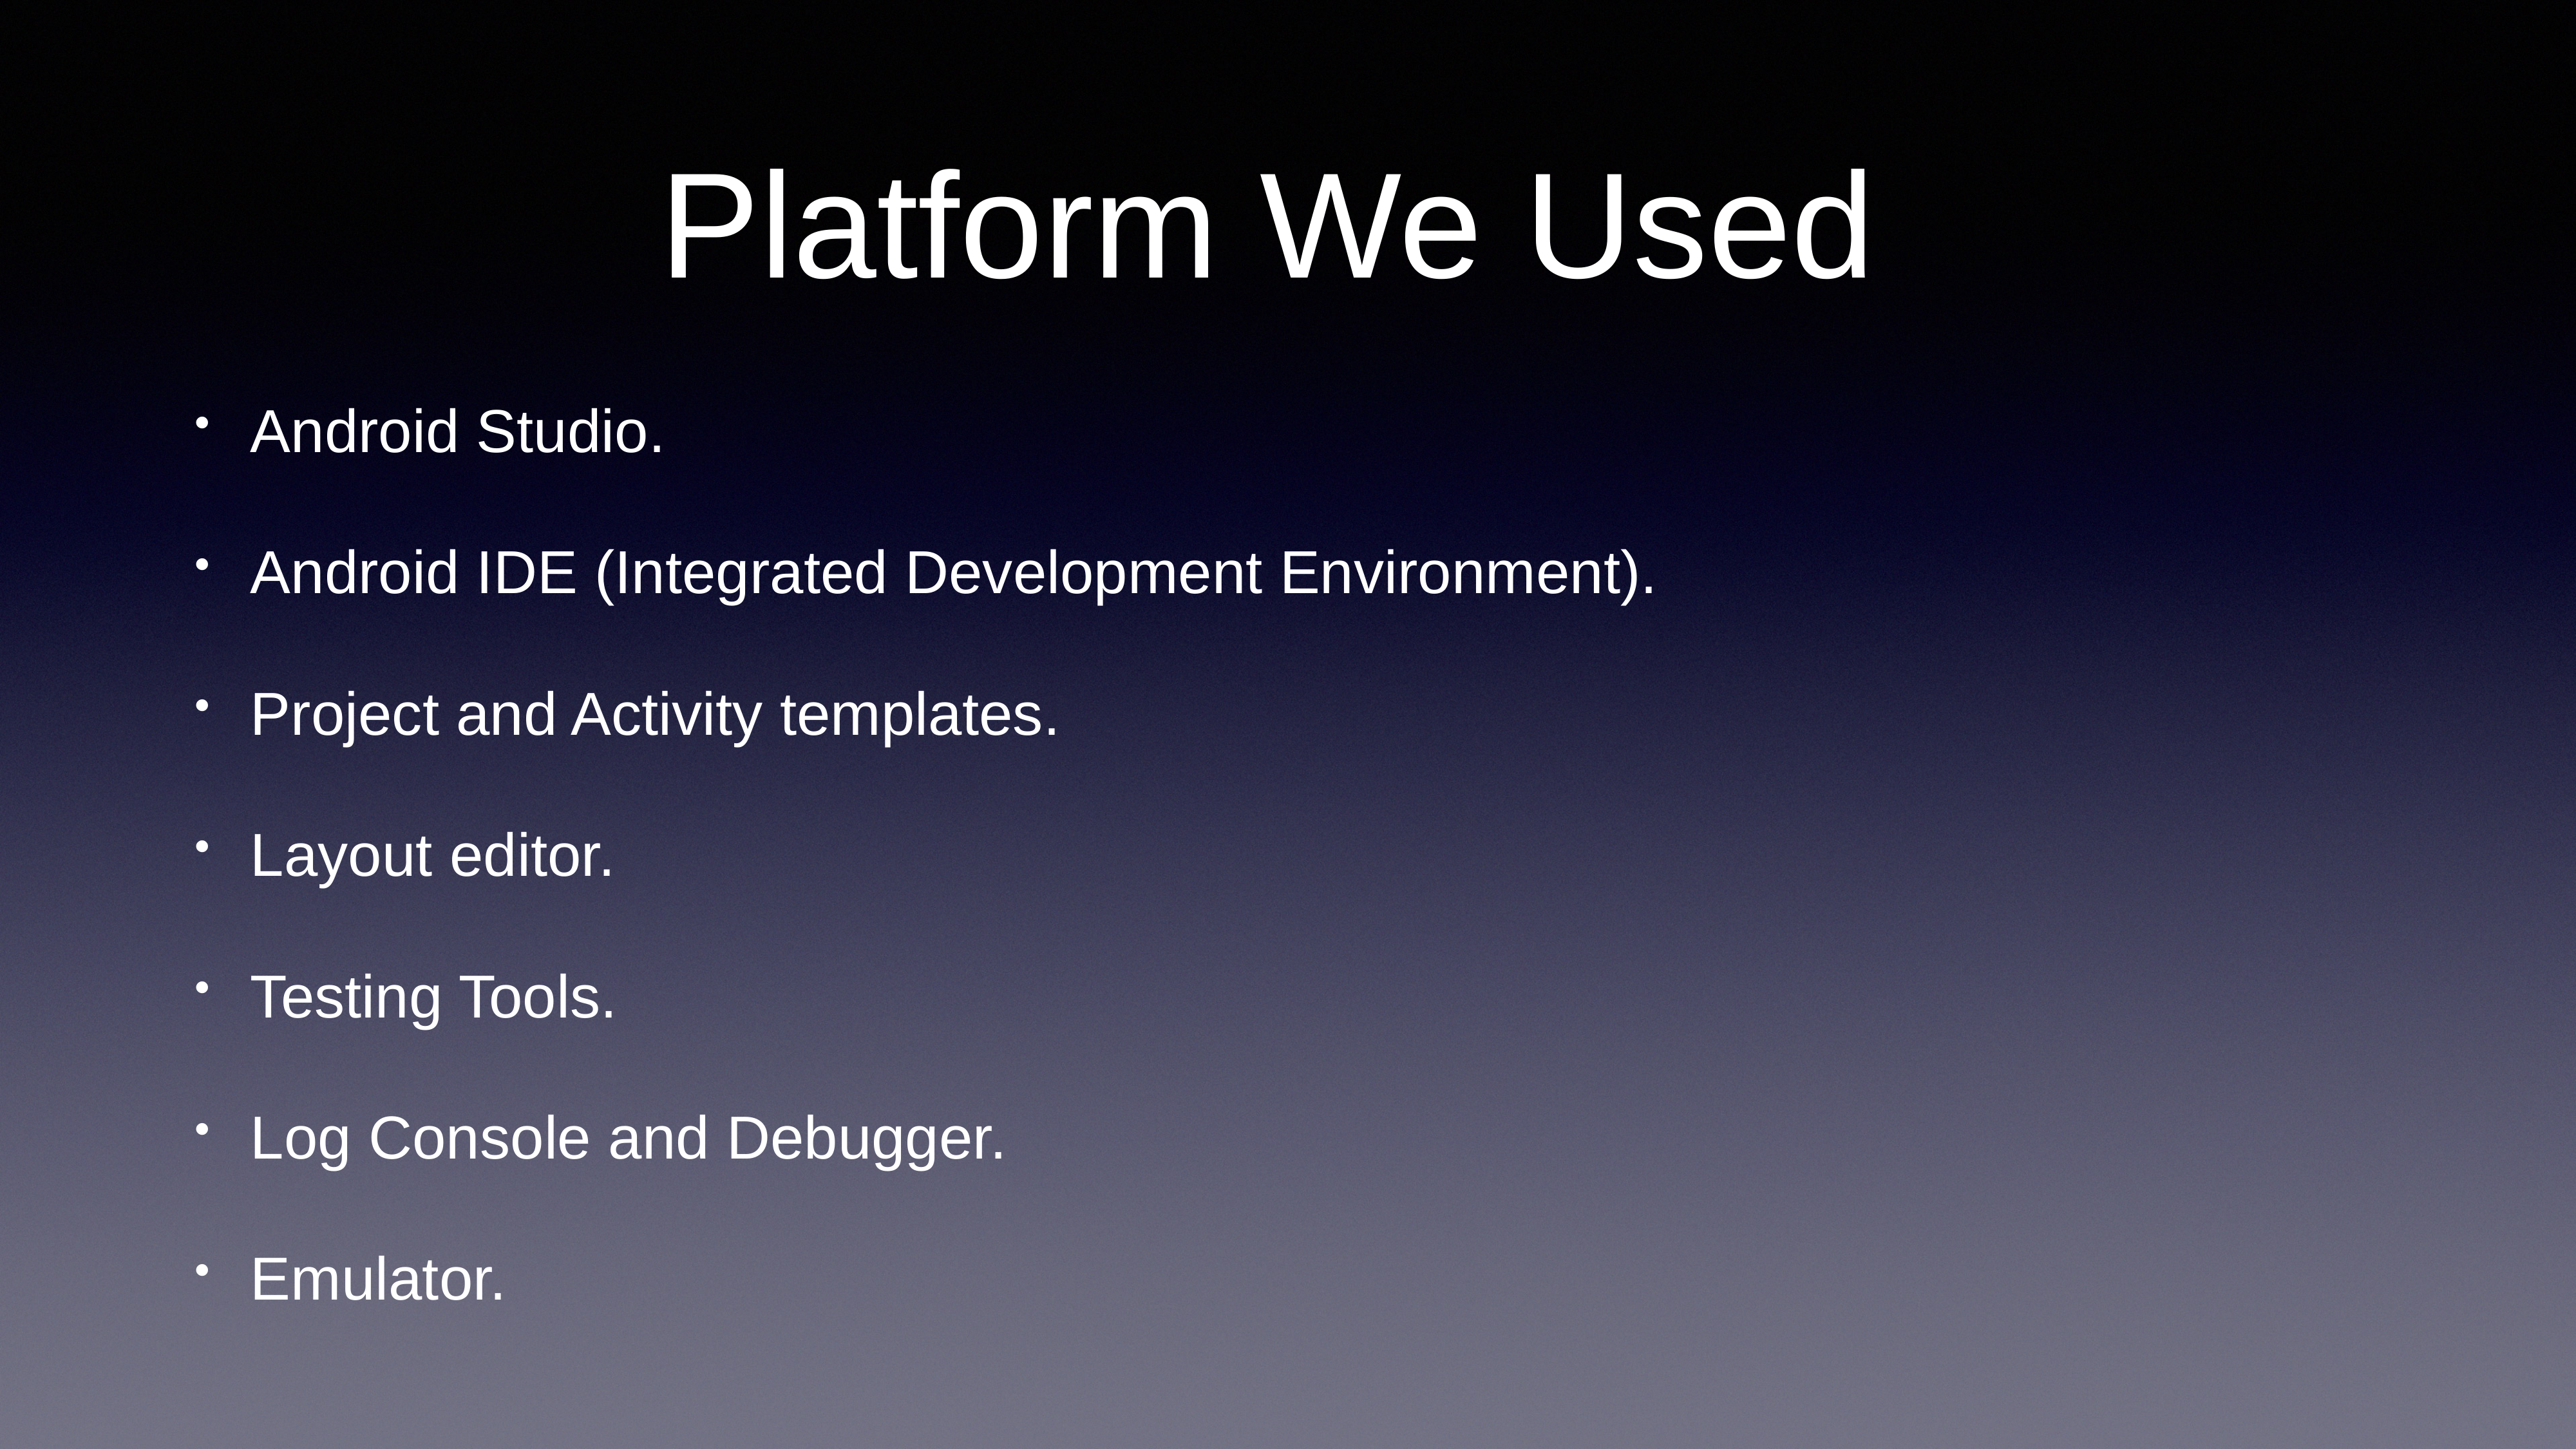

# Platform We Used
Android Studio.
Android IDE (Integrated Development Environment).
Project and Activity templates.
Layout editor.
Testing Tools.
Log Console and Debugger.
Emulator.